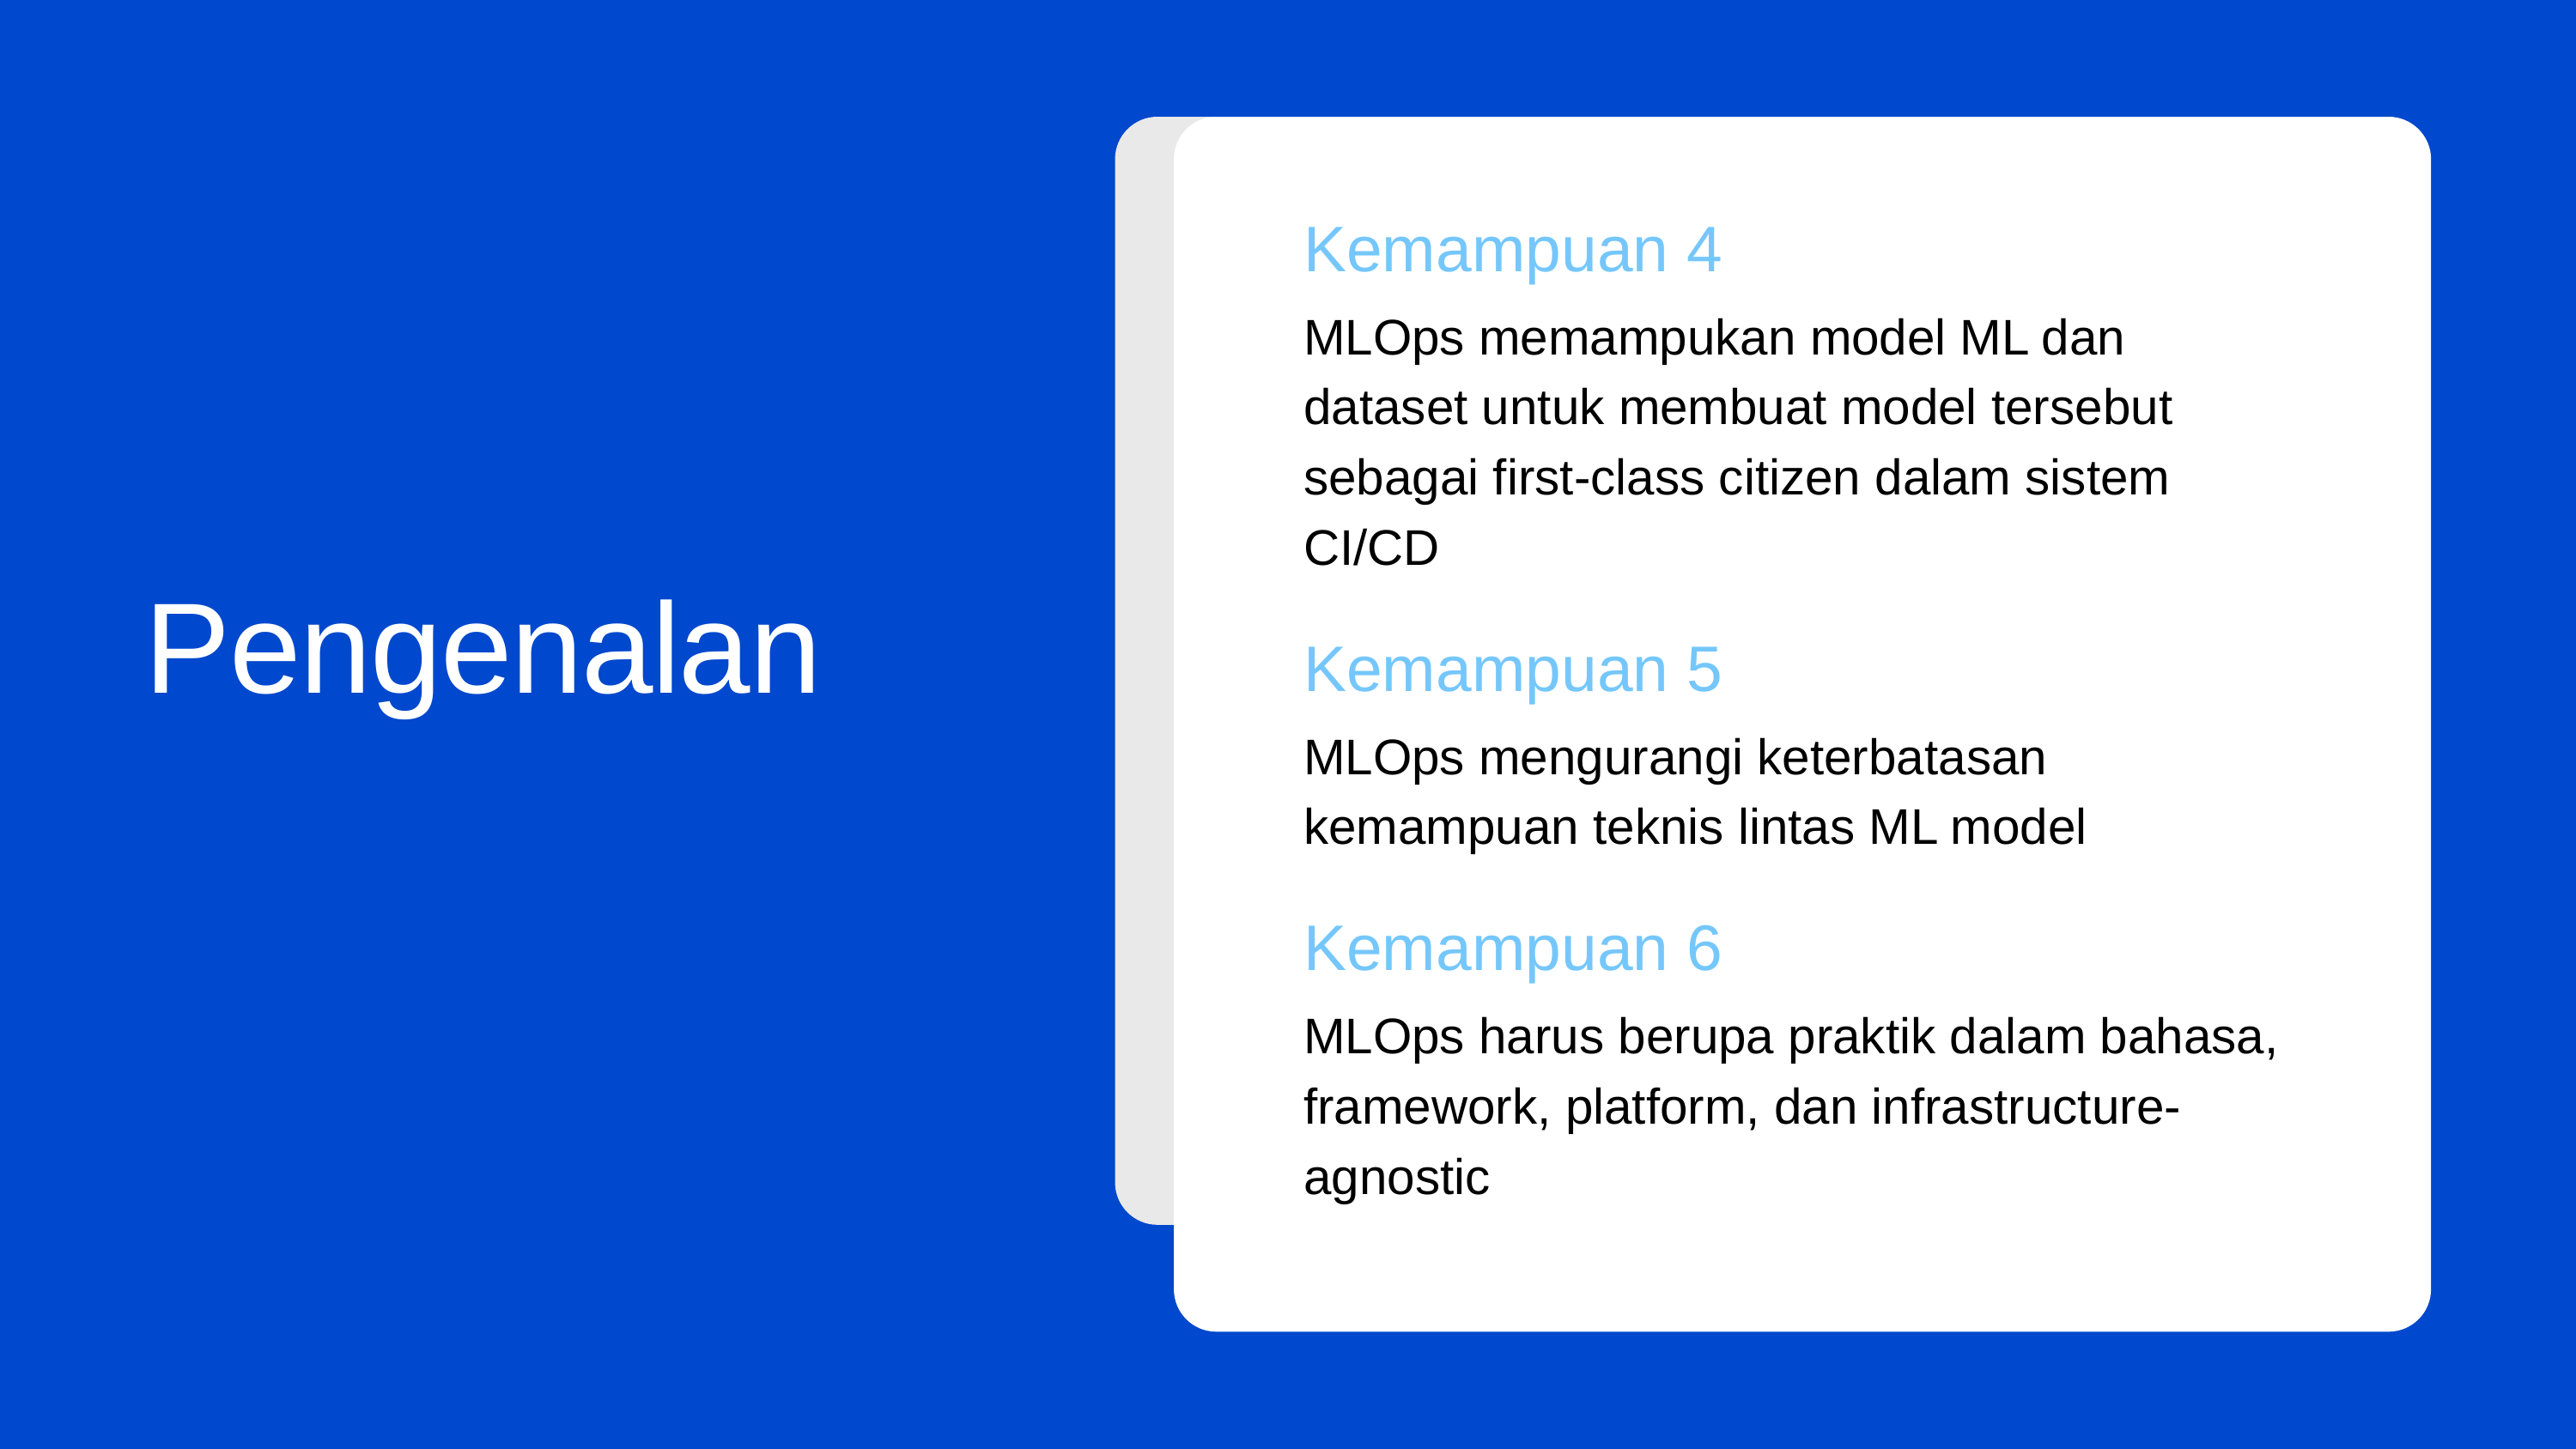

Kemampuan 4
MLOps memampukan model ML dan dataset untuk membuat model tersebut sebagai first-class citizen dalam sistem CI/CD
Kemampuan 5
MLOps mengurangi keterbatasan kemampuan teknis lintas ML model
Kemampuan 6
MLOps harus berupa praktik dalam bahasa, framework, platform, dan infrastructure-agnostic
Pengenalan

PITCH DECK V 1.0